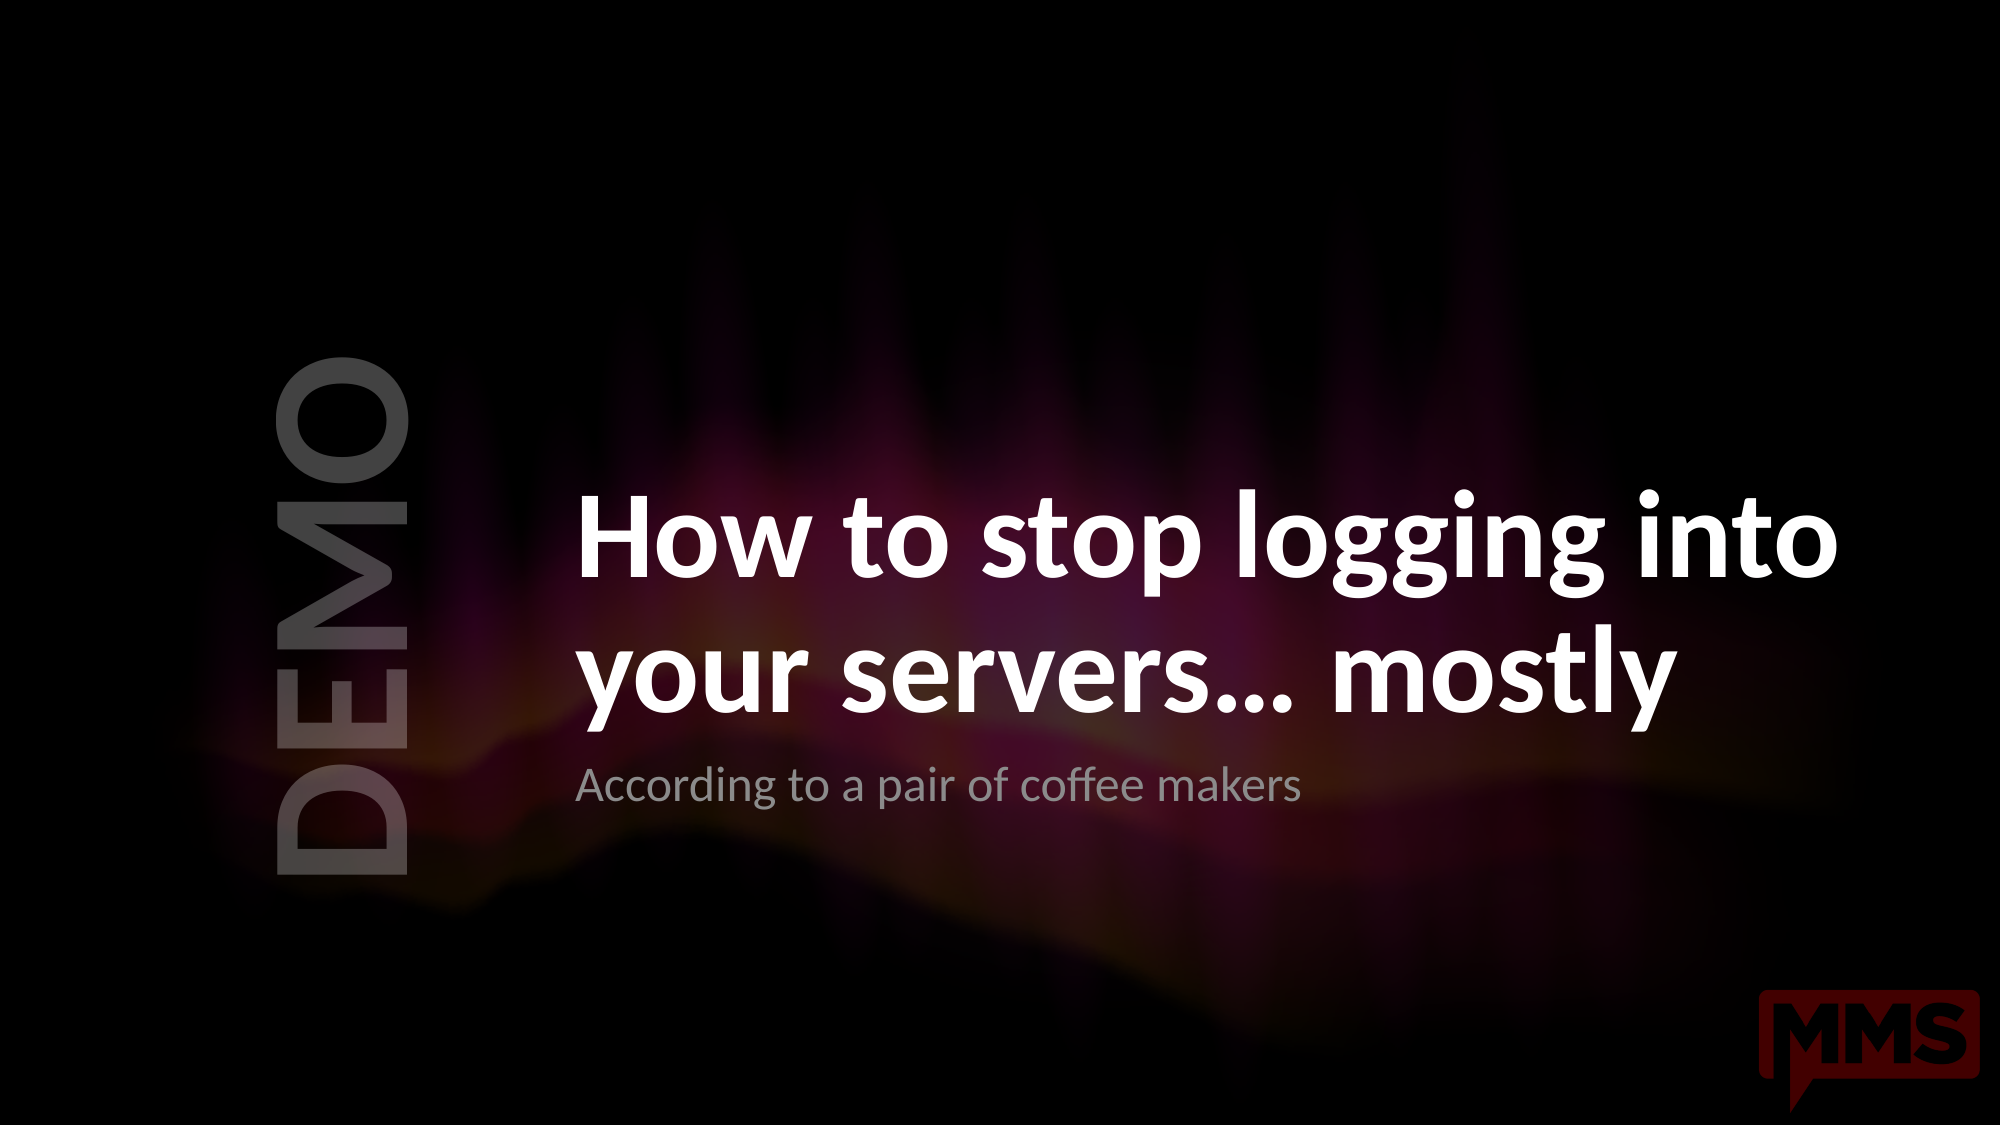

# How to stop logging into your servers… mostly
According to a pair of coffee makers